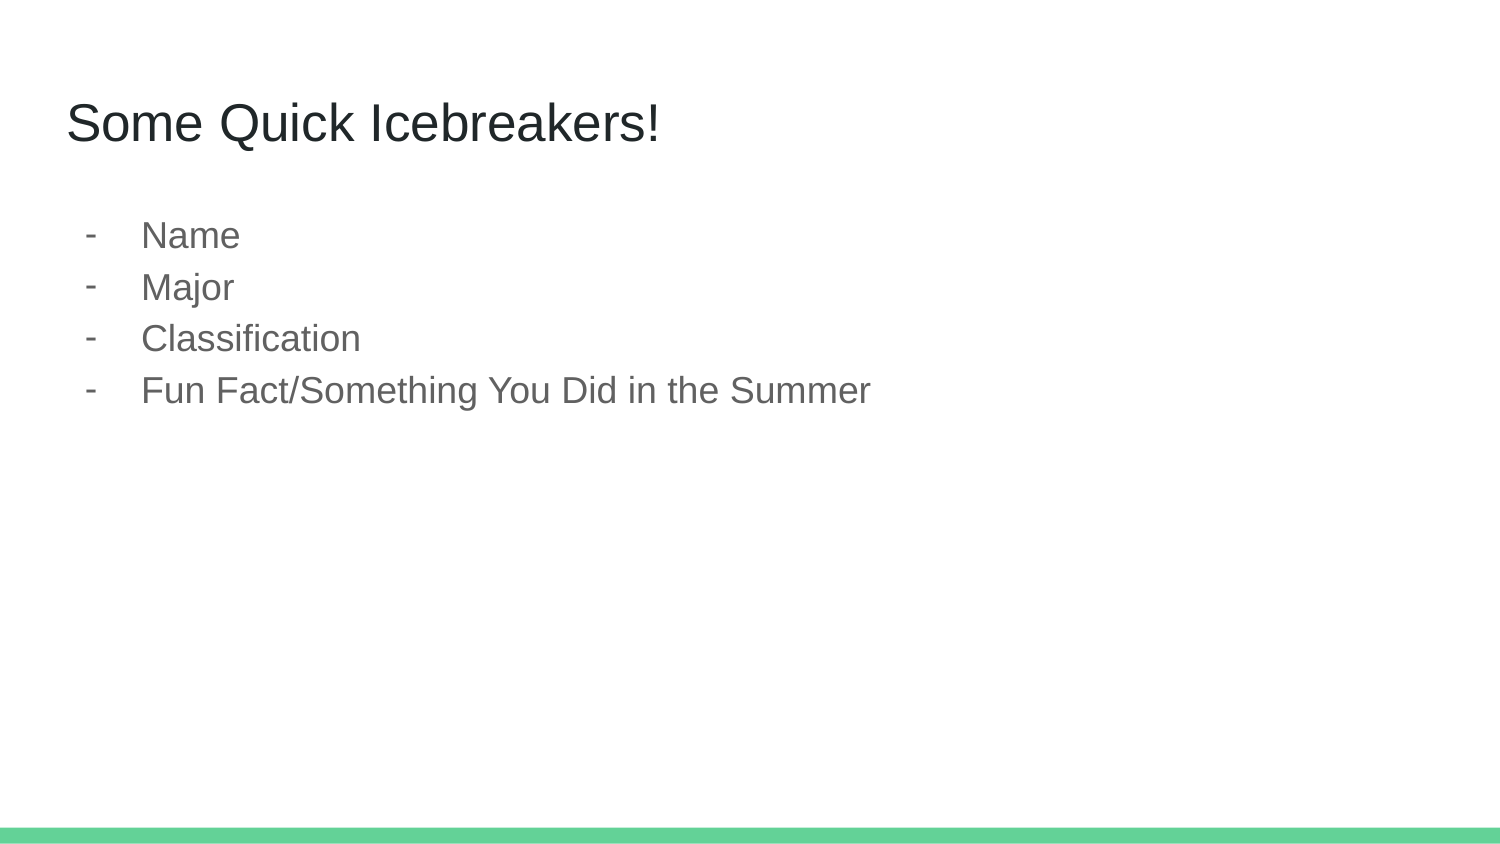

# Some Quick Icebreakers!
Name
Major
Classification
Fun Fact/Something You Did in the Summer